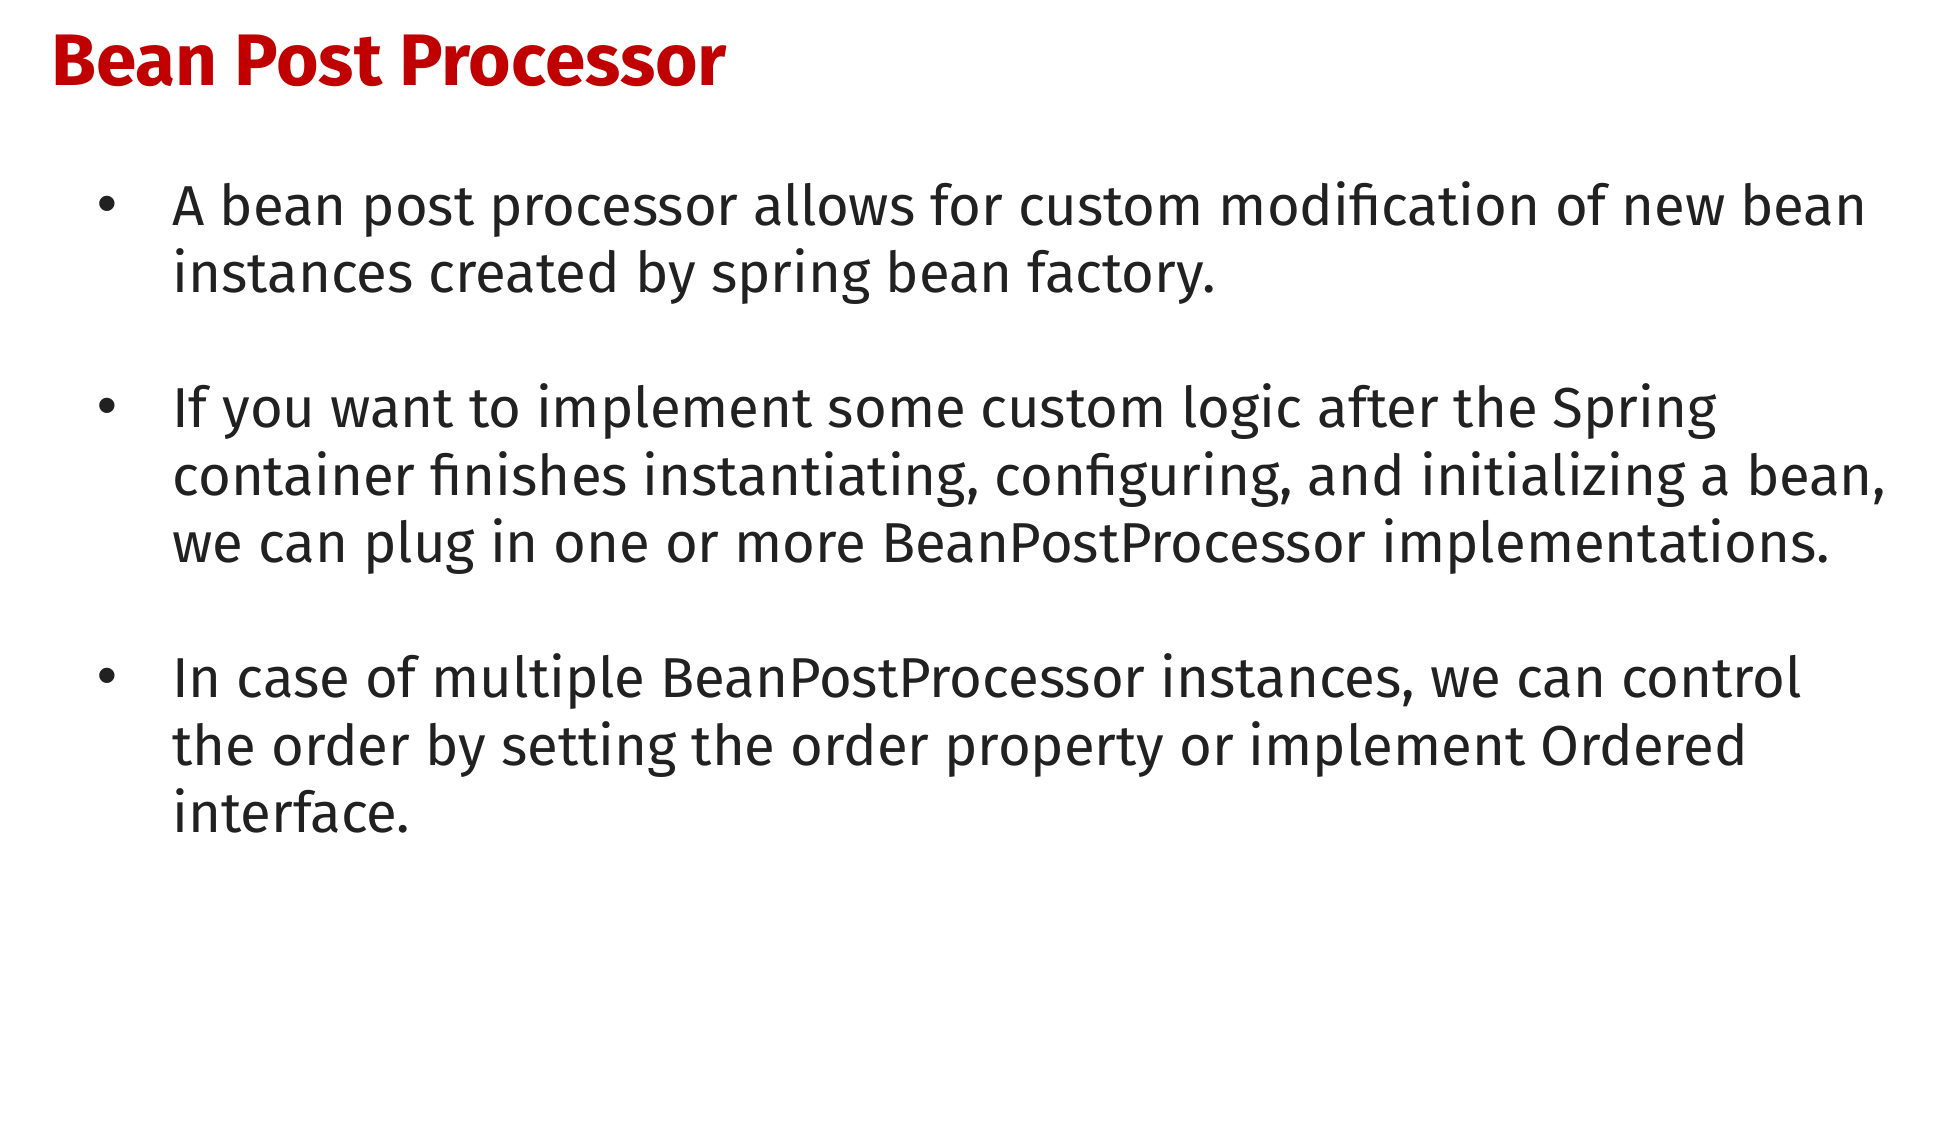

# Bean Post Processor
A bean post processor allows for custom modification of new bean instances created by spring bean factory.

If you want to implement some custom logic after the Spring container finishes instantiating, configuring, and initializing a bean, we can plug in one or more BeanPostProcessor implementations.

In case of multiple BeanPostProcessor instances, we can control the order by setting the order property or implement Ordered interface.